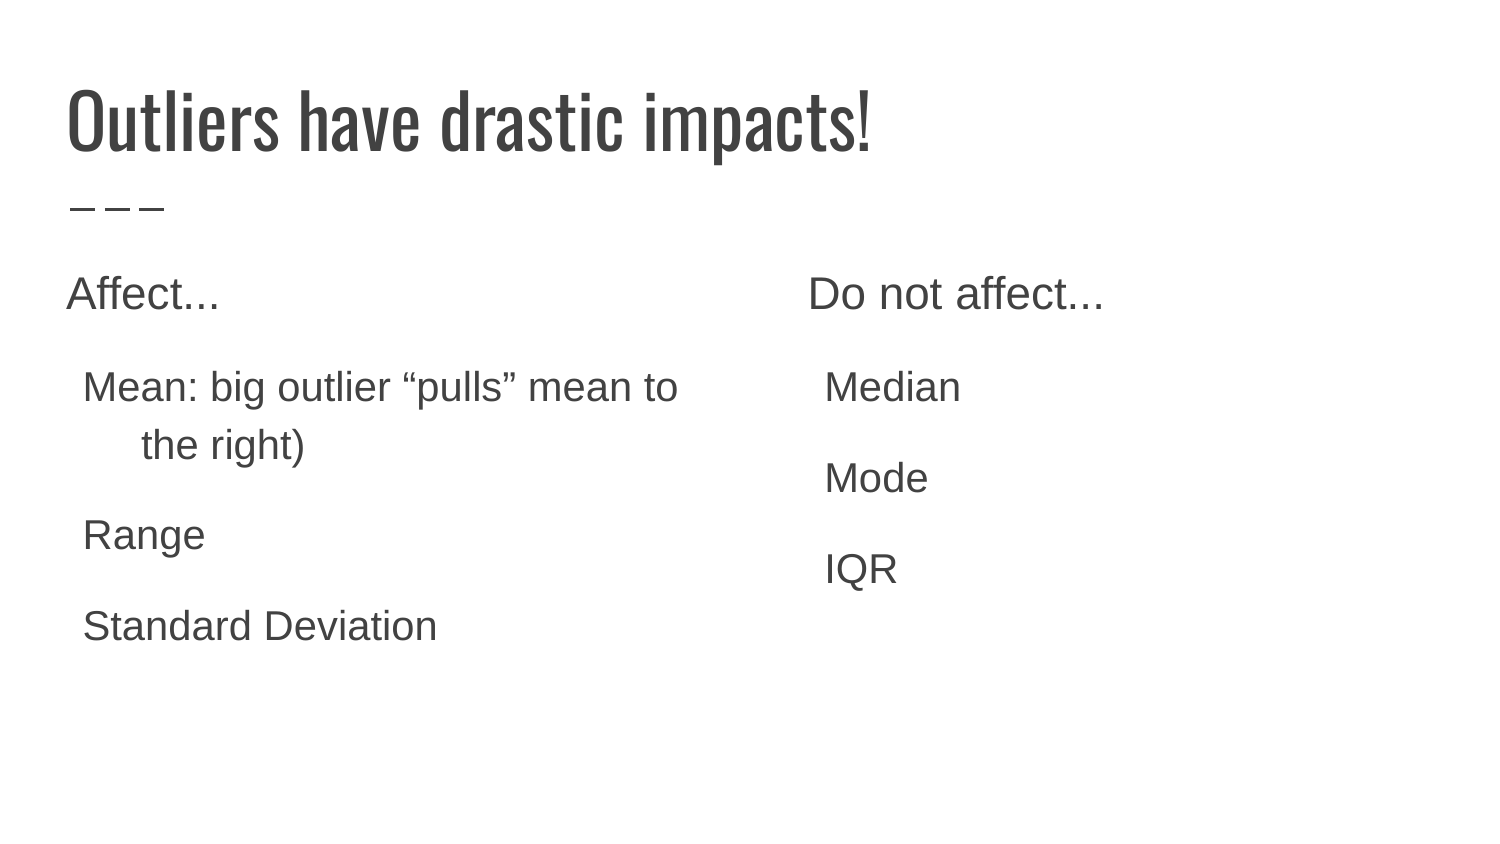

# Outliers have drastic impacts!
Affect...
Mean: big outlier “pulls” mean to the right)
Range
Standard Deviation
Do not affect...
Median
Mode
IQR